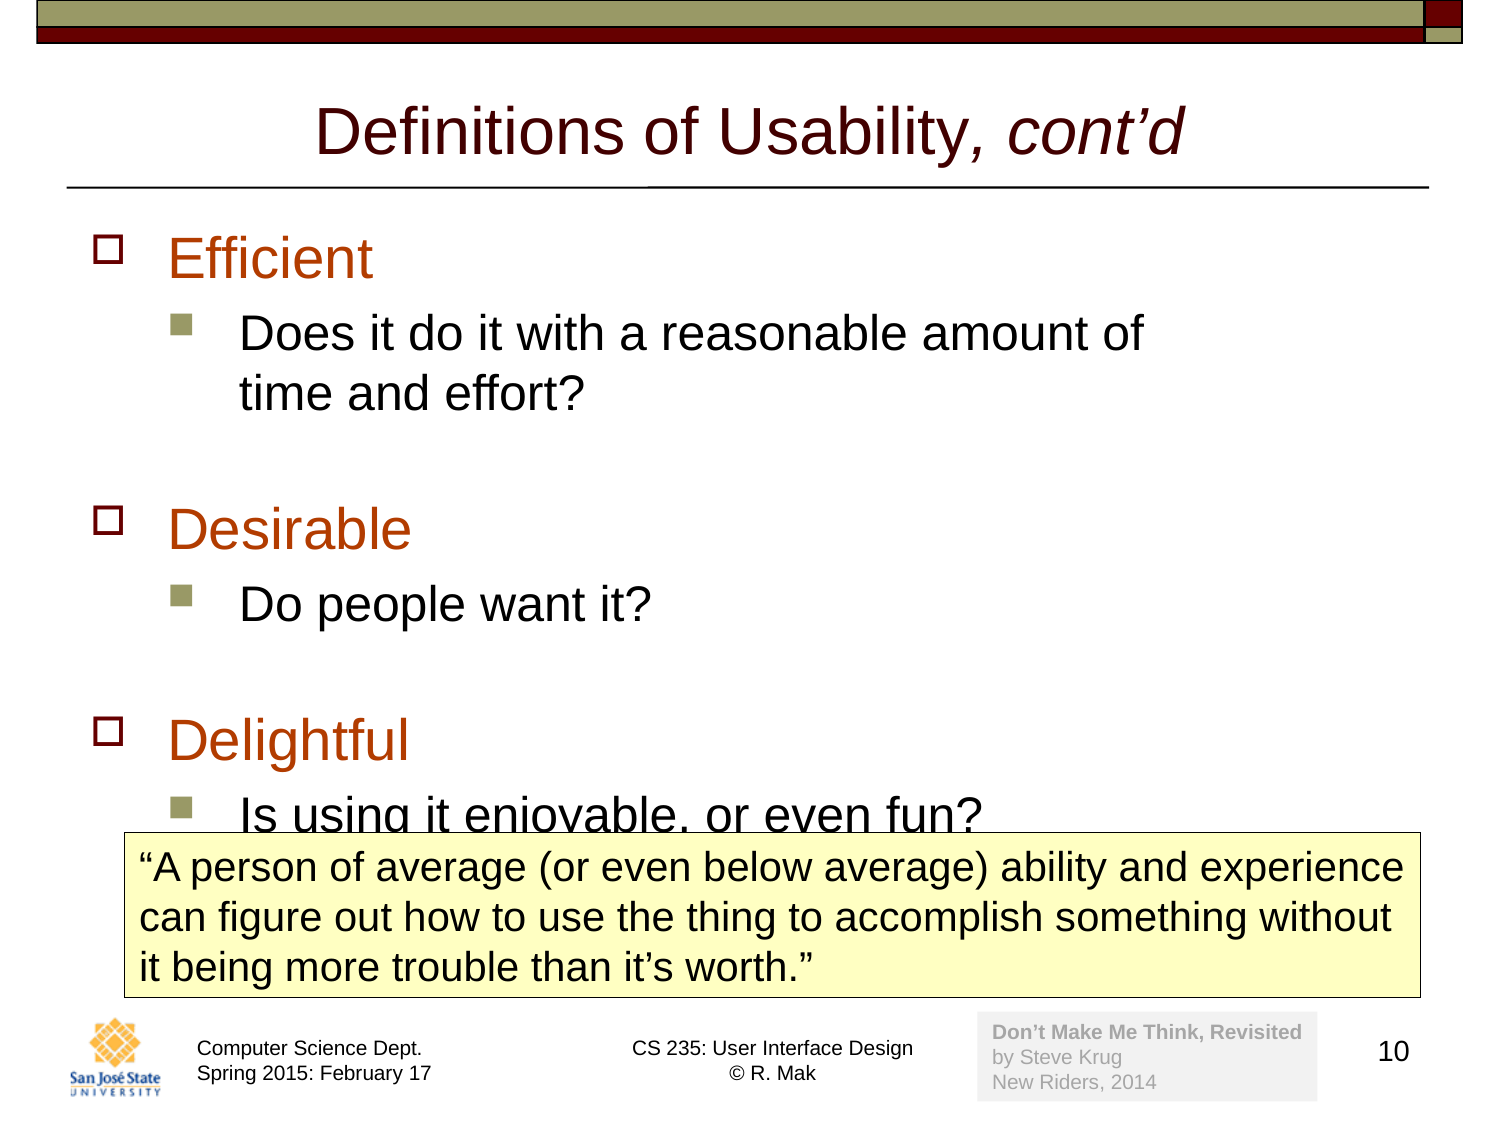

# Definitions of Usability, cont’d
Efficient
Does it do it with a reasonable amount of
time and effort?

Desirable
Do people want it?

Delightful
Is using it enjoyable, or even fun?
“A person of average (or even below average) ability and experience
can figure out how to use the thing to accomplish something without
it being more trouble than it’s worth.”
Don’t Make Me Think, Revisited
by Steve Krug
New Riders, 2014
10